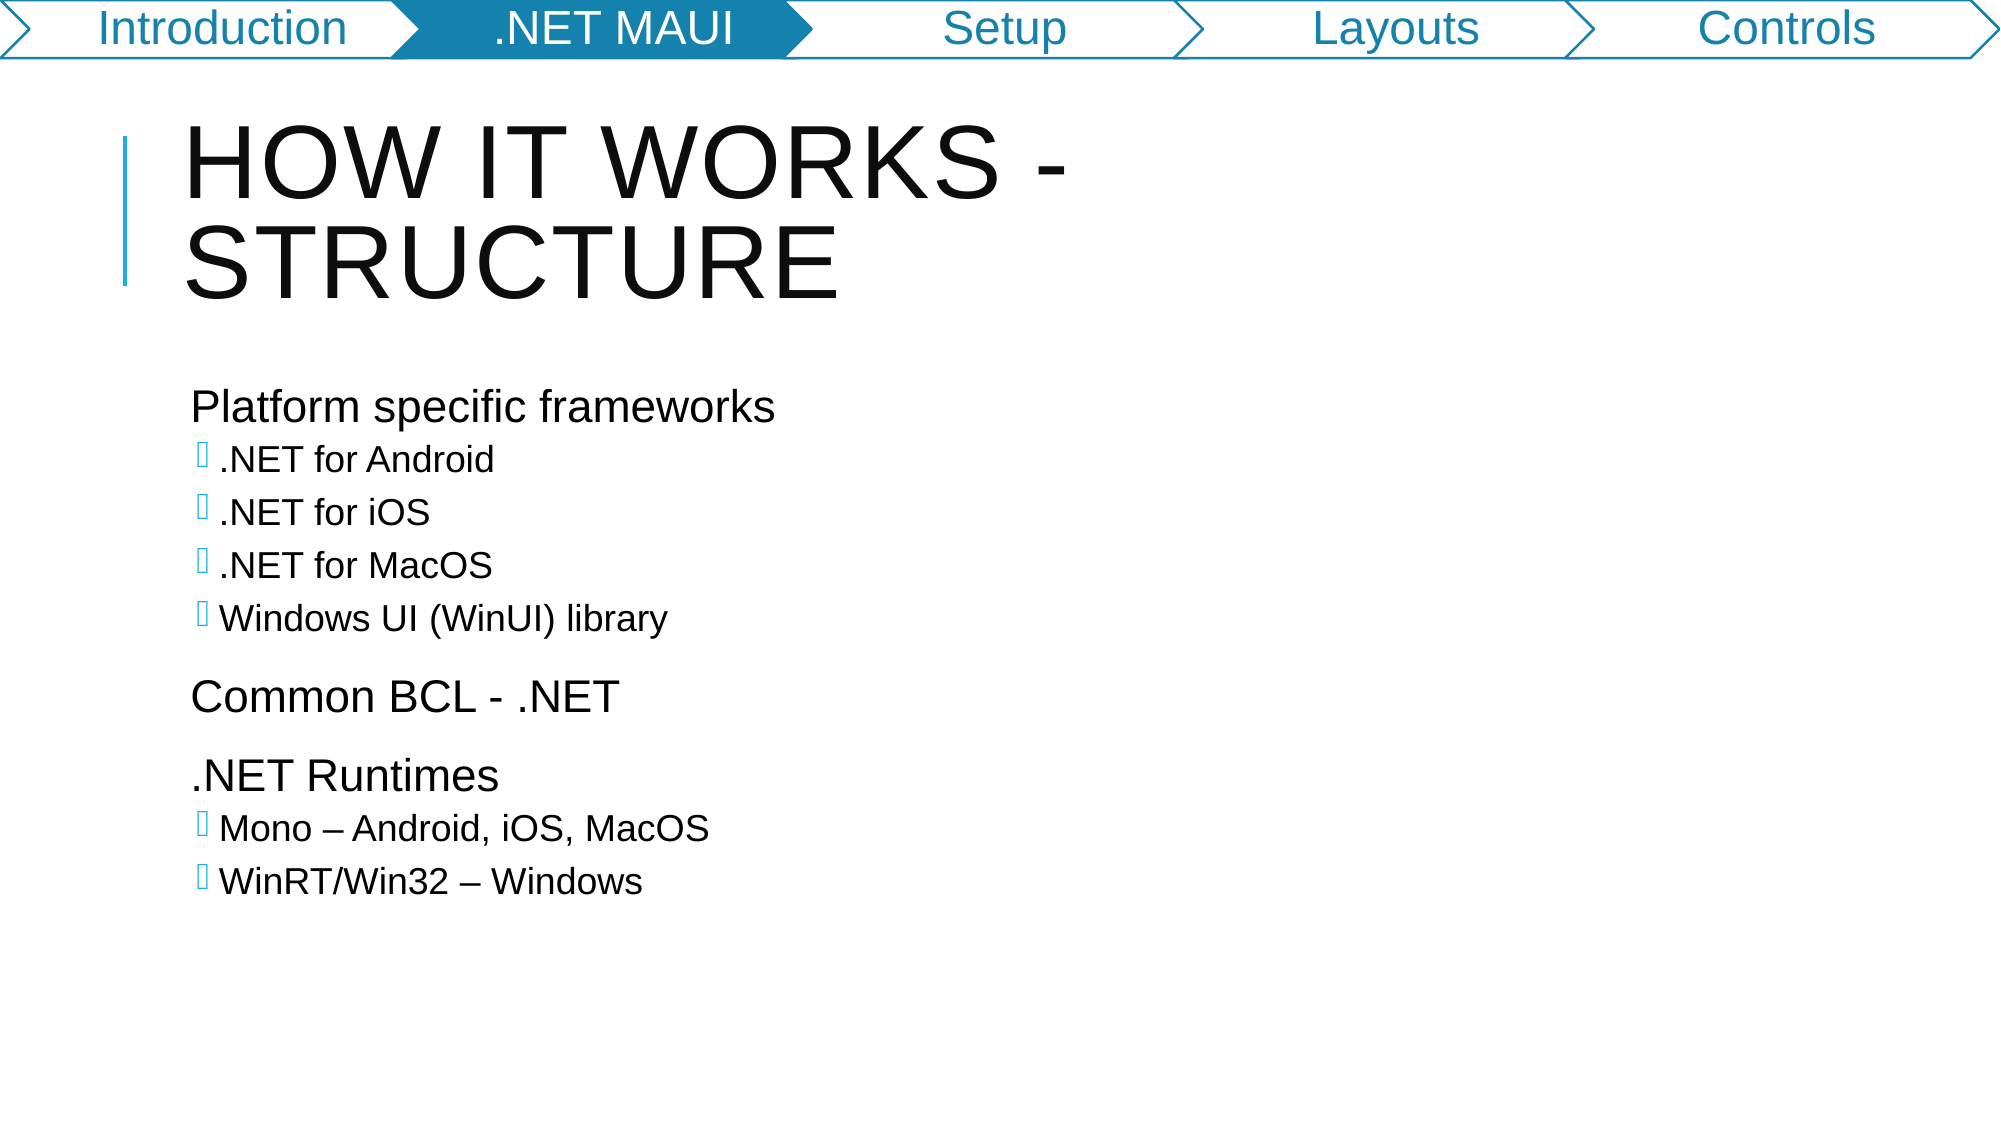

Introduction
.NET MAUI
Setup
Layouts
Controls
# How It Works - Structure
Platform specific frameworks
.NET for Android
.NET for iOS
.NET for MacOS
Windows UI (WinUI) library
Common BCL - .NET
.NET Runtimes
Mono – Android, iOS, MacOS
WinRT/Win32 – Windows